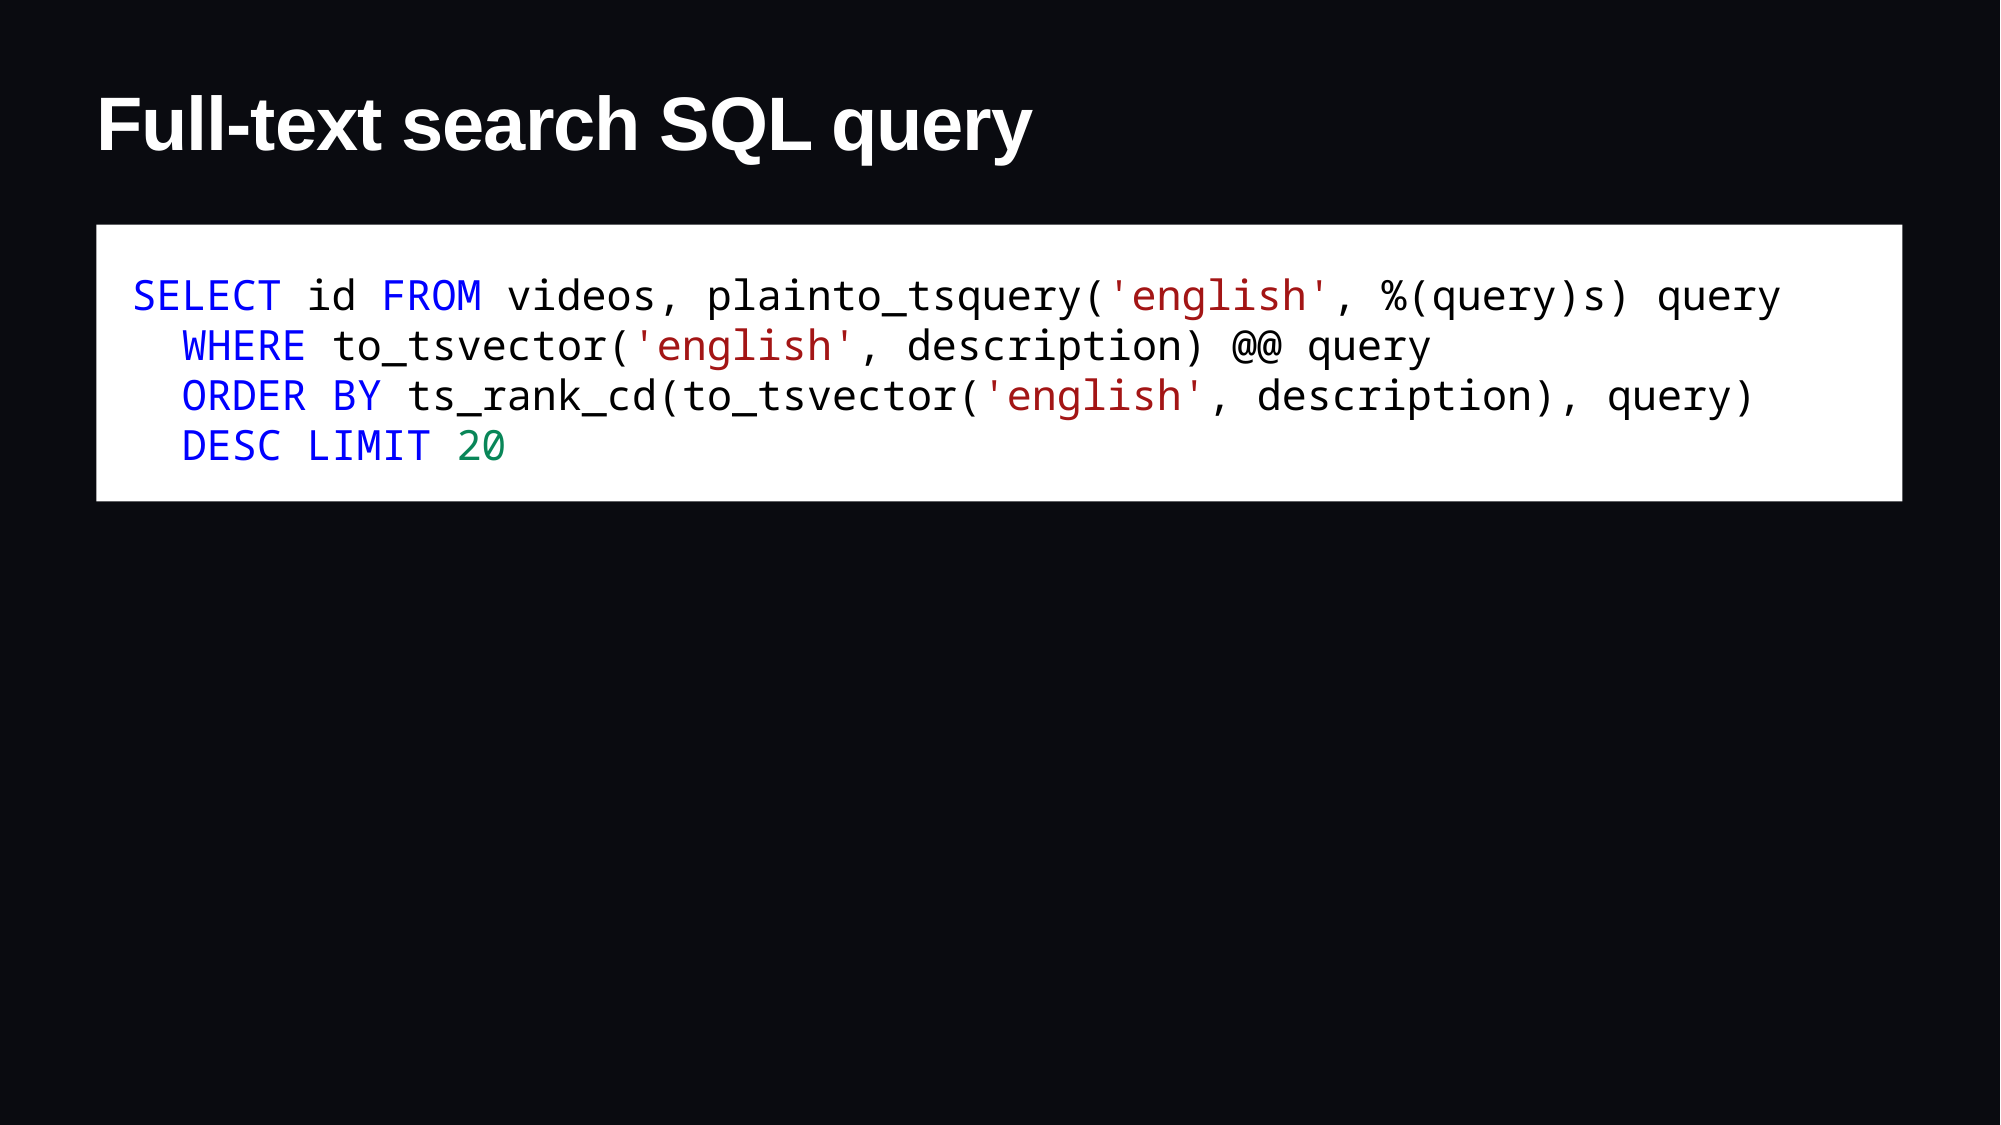

# Full-text search SQL query

SELECT id FROM videos, plainto_tsquery('english', %(query)s) query
  WHERE to_tsvector('english', description) @@ query
  ORDER BY ts_rank_cd(to_tsvector('english', description), query)
  DESC LIMIT 20